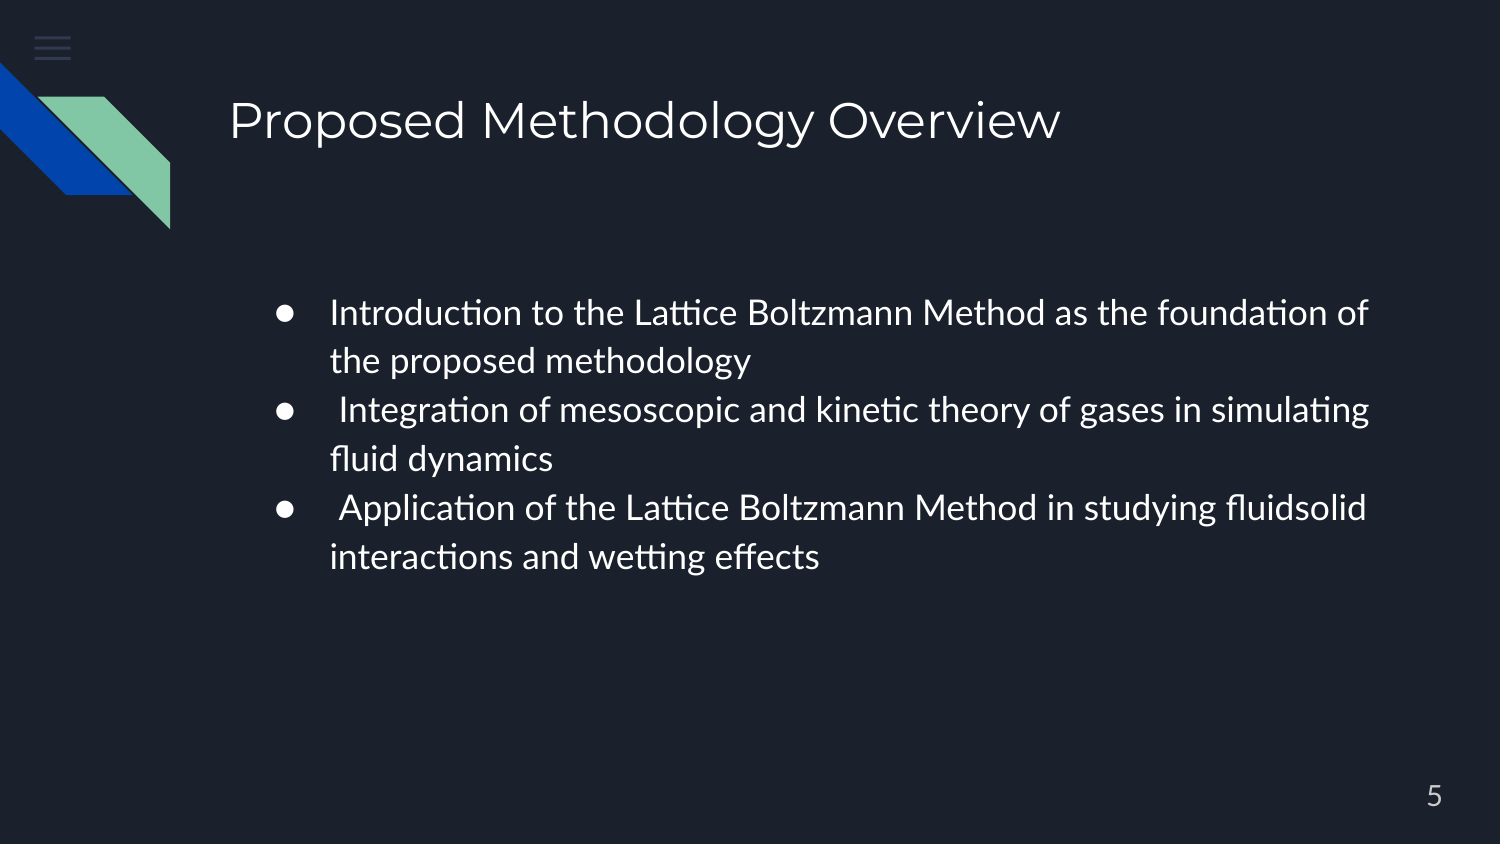

# Proposed Methodology Overview

Introduction to the Lattice Boltzmann Method as the foundation of the proposed methodology
 Integration of mesoscopic and kinetic theory of gases in simulating fluid dynamics
 Application of the Lattice Boltzmann Method in studying fluidsolid interactions and wetting effects

5